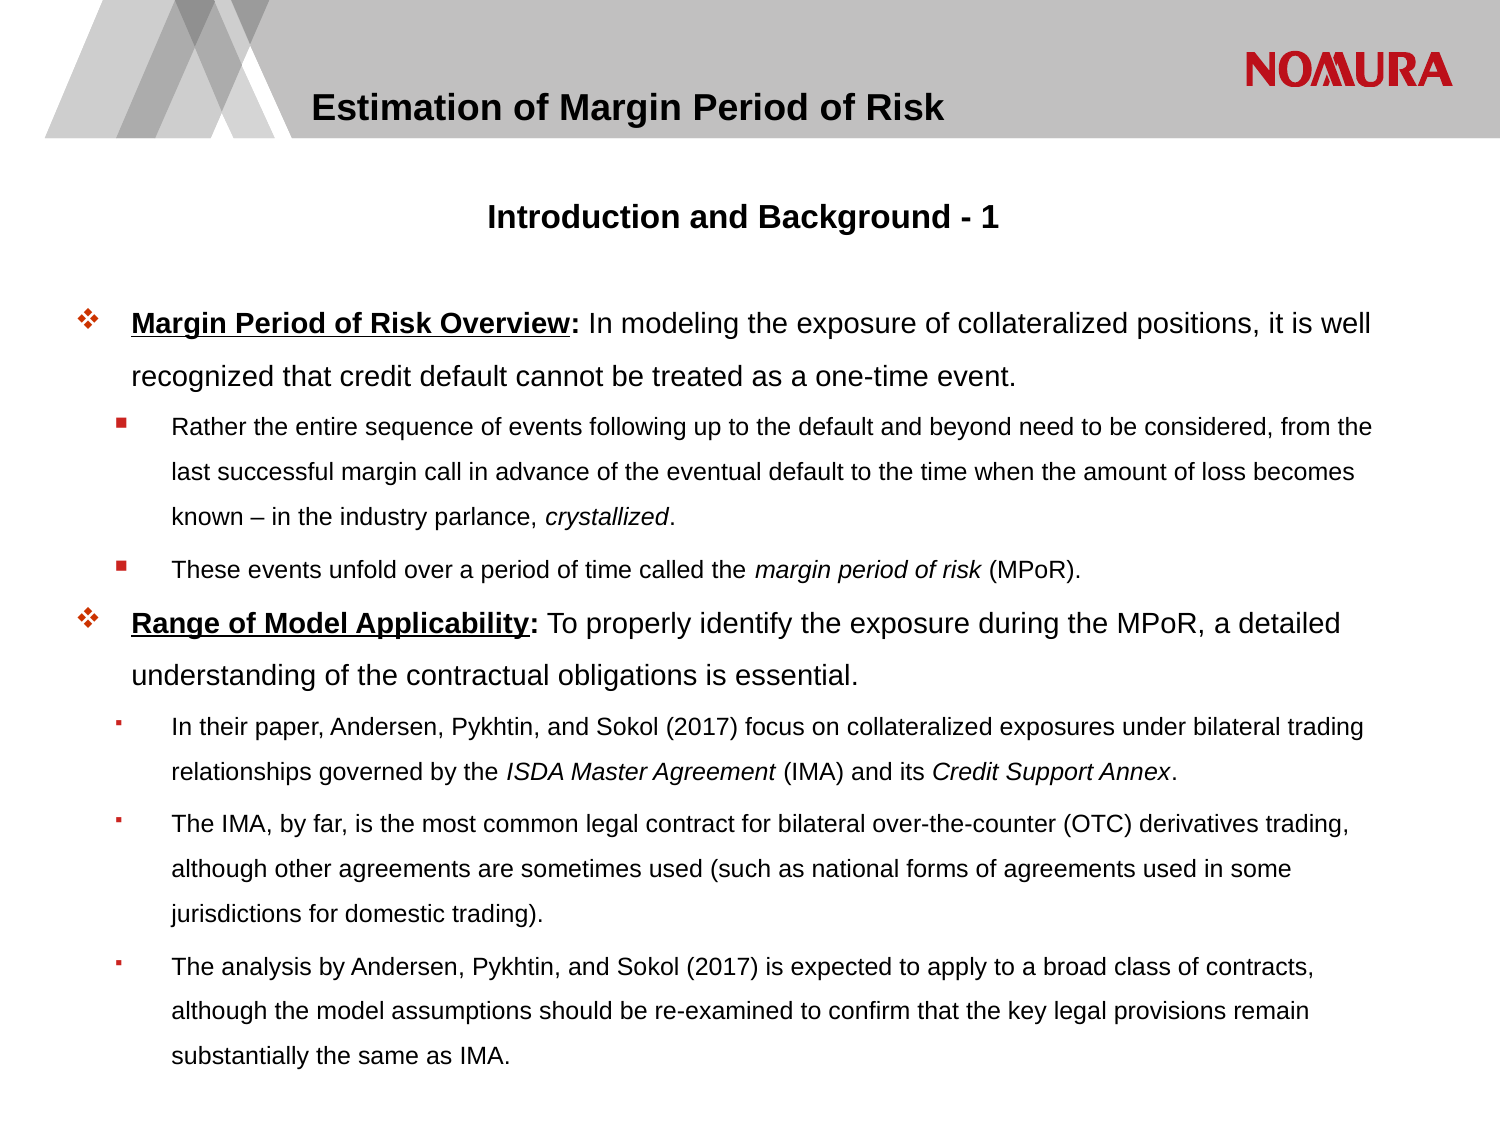

# Estimation of Margin Period of Risk
Introduction and Background - 1

Margin Period of Risk Overview: In modeling the exposure of collateralized positions, it is well recognized that credit default cannot be treated as a one-time event.
Rather the entire sequence of events following up to the default and beyond need to be considered, from the last successful margin call in advance of the eventual default to the time when the amount of loss becomes known – in the industry parlance, crystallized.
These events unfold over a period of time called the margin period of risk (MPoR).
Range of Model Applicability: To properly identify the exposure during the MPoR, a detailed understanding of the contractual obligations is essential.
In their paper, Andersen, Pykhtin, and Sokol (2017) focus on collateralized exposures under bilateral trading relationships governed by the ISDA Master Agreement (IMA) and its Credit Support Annex.
The IMA, by far, is the most common legal contract for bilateral over-the-counter (OTC) derivatives trading, although other agreements are sometimes used (such as national forms of agreements used in some jurisdictions for domestic trading).
The analysis by Andersen, Pykhtin, and Sokol (2017) is expected to apply to a broad class of contracts, although the model assumptions should be re-examined to confirm that the key legal provisions remain substantially the same as IMA.